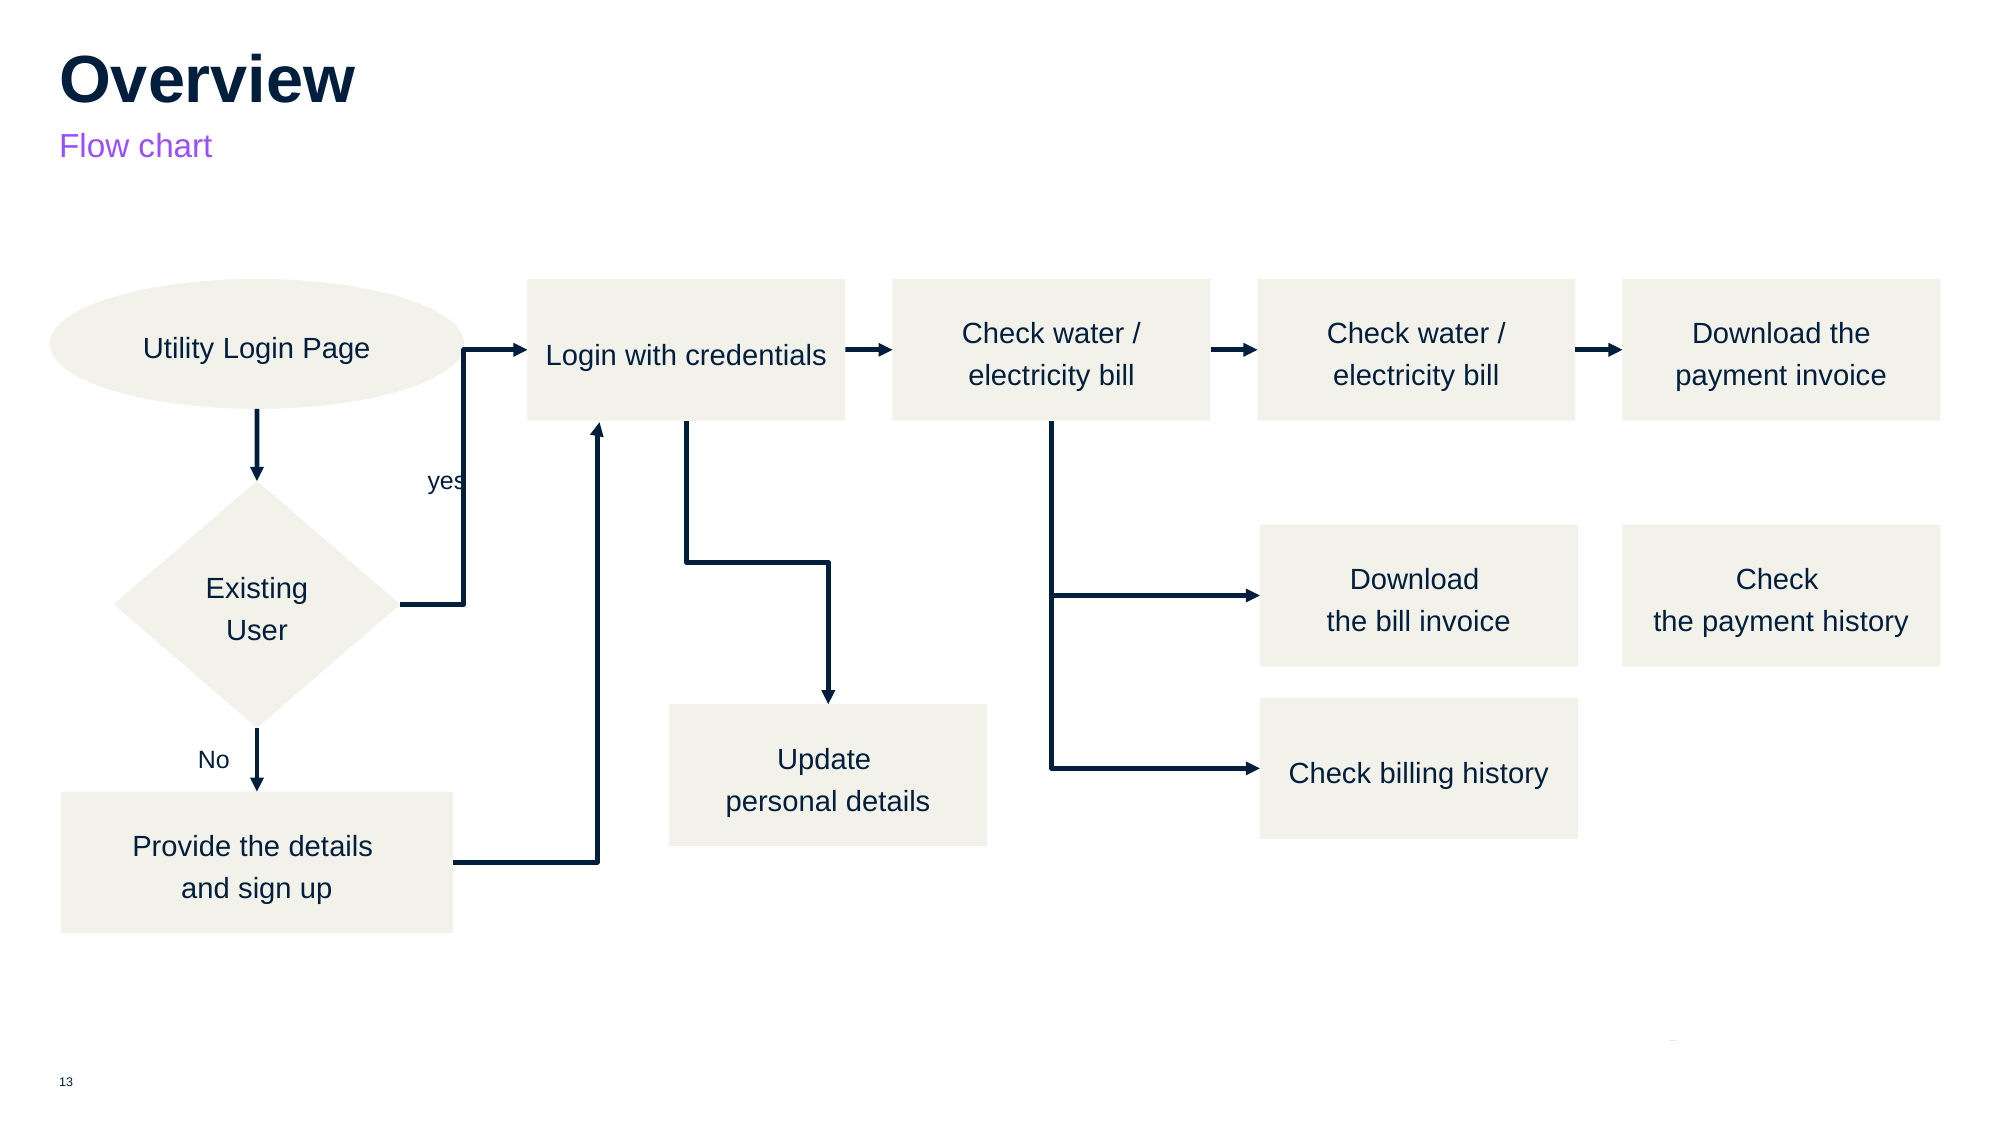

# Overview
Flow chart
Utility Login Page
Login with credentials
Check water / electricity bill
Check water / electricity bill
Download the payment invoice
yes
Existing User
Download
the bill invoice
Check
the payment history
Check billing history
Update
personal details
No
Provide the details
and sign up

13